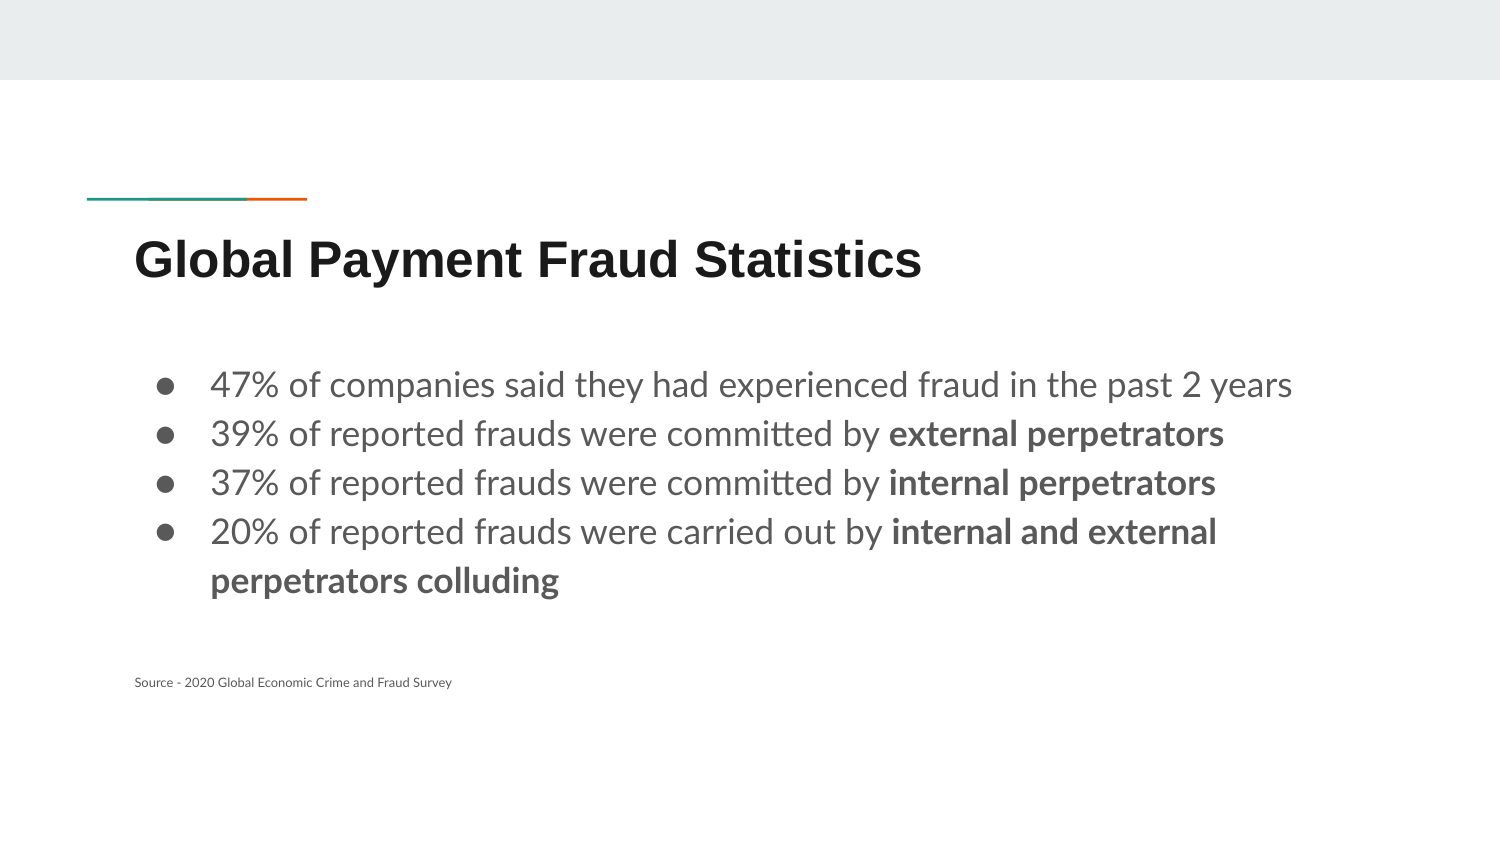

# Global Payment Fraud Statistics
47% of companies said they had experienced fraud in the past 2 years
39% of reported frauds were committed by external perpetrators
37% of reported frauds were committed by internal perpetrators
20% of reported frauds were carried out by internal and external perpetrators colluding

Source - 2020 Global Economic Crime and Fraud Survey